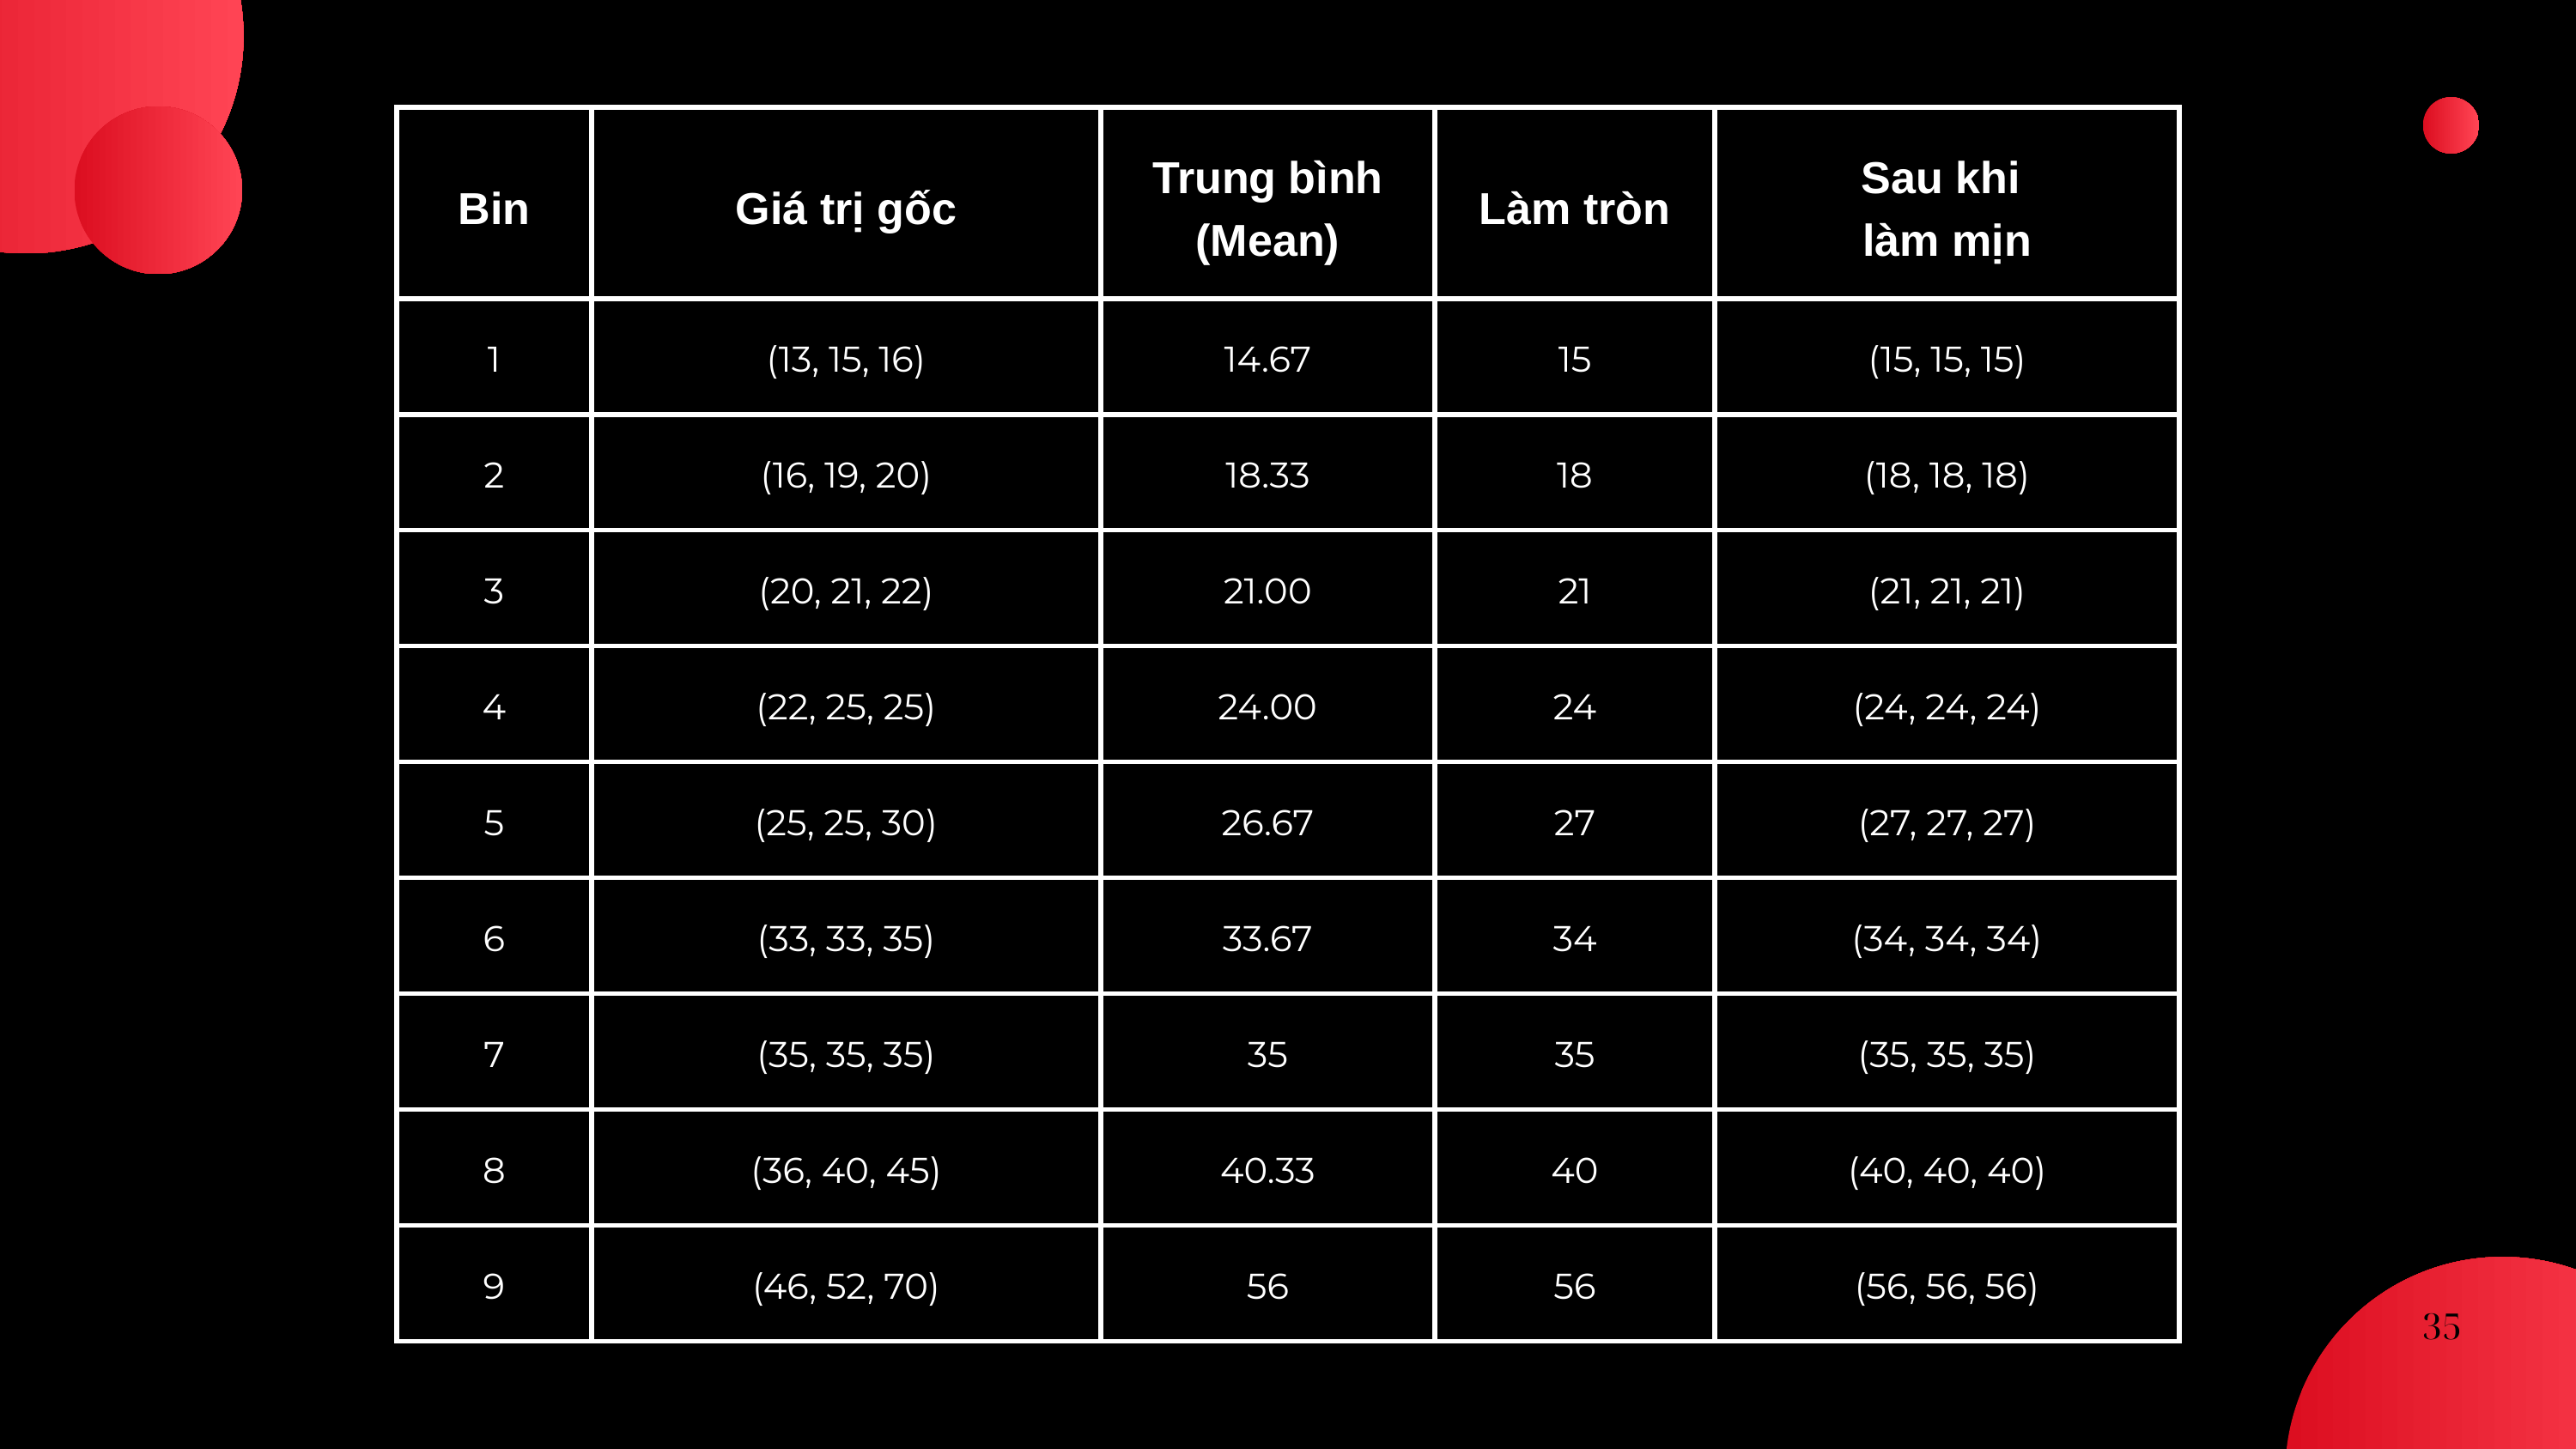

| Bin | Giá trị gốc | Trung bình (Mean) | Làm tròn | Sau khi làm mịn |
| --- | --- | --- | --- | --- |
| 1 | (13, 15, 16) | 14.67 | 15 | (15, 15, 15) |
| 2 | (16, 19, 20) | 18.33 | 18 | (18, 18, 18) |
| 3 | (20, 21, 22) | 21.00 | 21 | (21, 21, 21) |
| 4 | (22, 25, 25) | 24.00 | 24 | (24, 24, 24) |
| 5 | (25, 25, 30) | 26.67 | 27 | (27, 27, 27) |
| 6 | (33, 33, 35) | 33.67 | 34 | (34, 34, 34) |
| 7 | (35, 35, 35) | 35 | 35 | (35, 35, 35) |
| 8 | (36, 40, 45) | 40.33 | 40 | (40, 40, 40) |
| 9 | (46, 52, 70) | 56 | 56 | (56, 56, 56) |

35